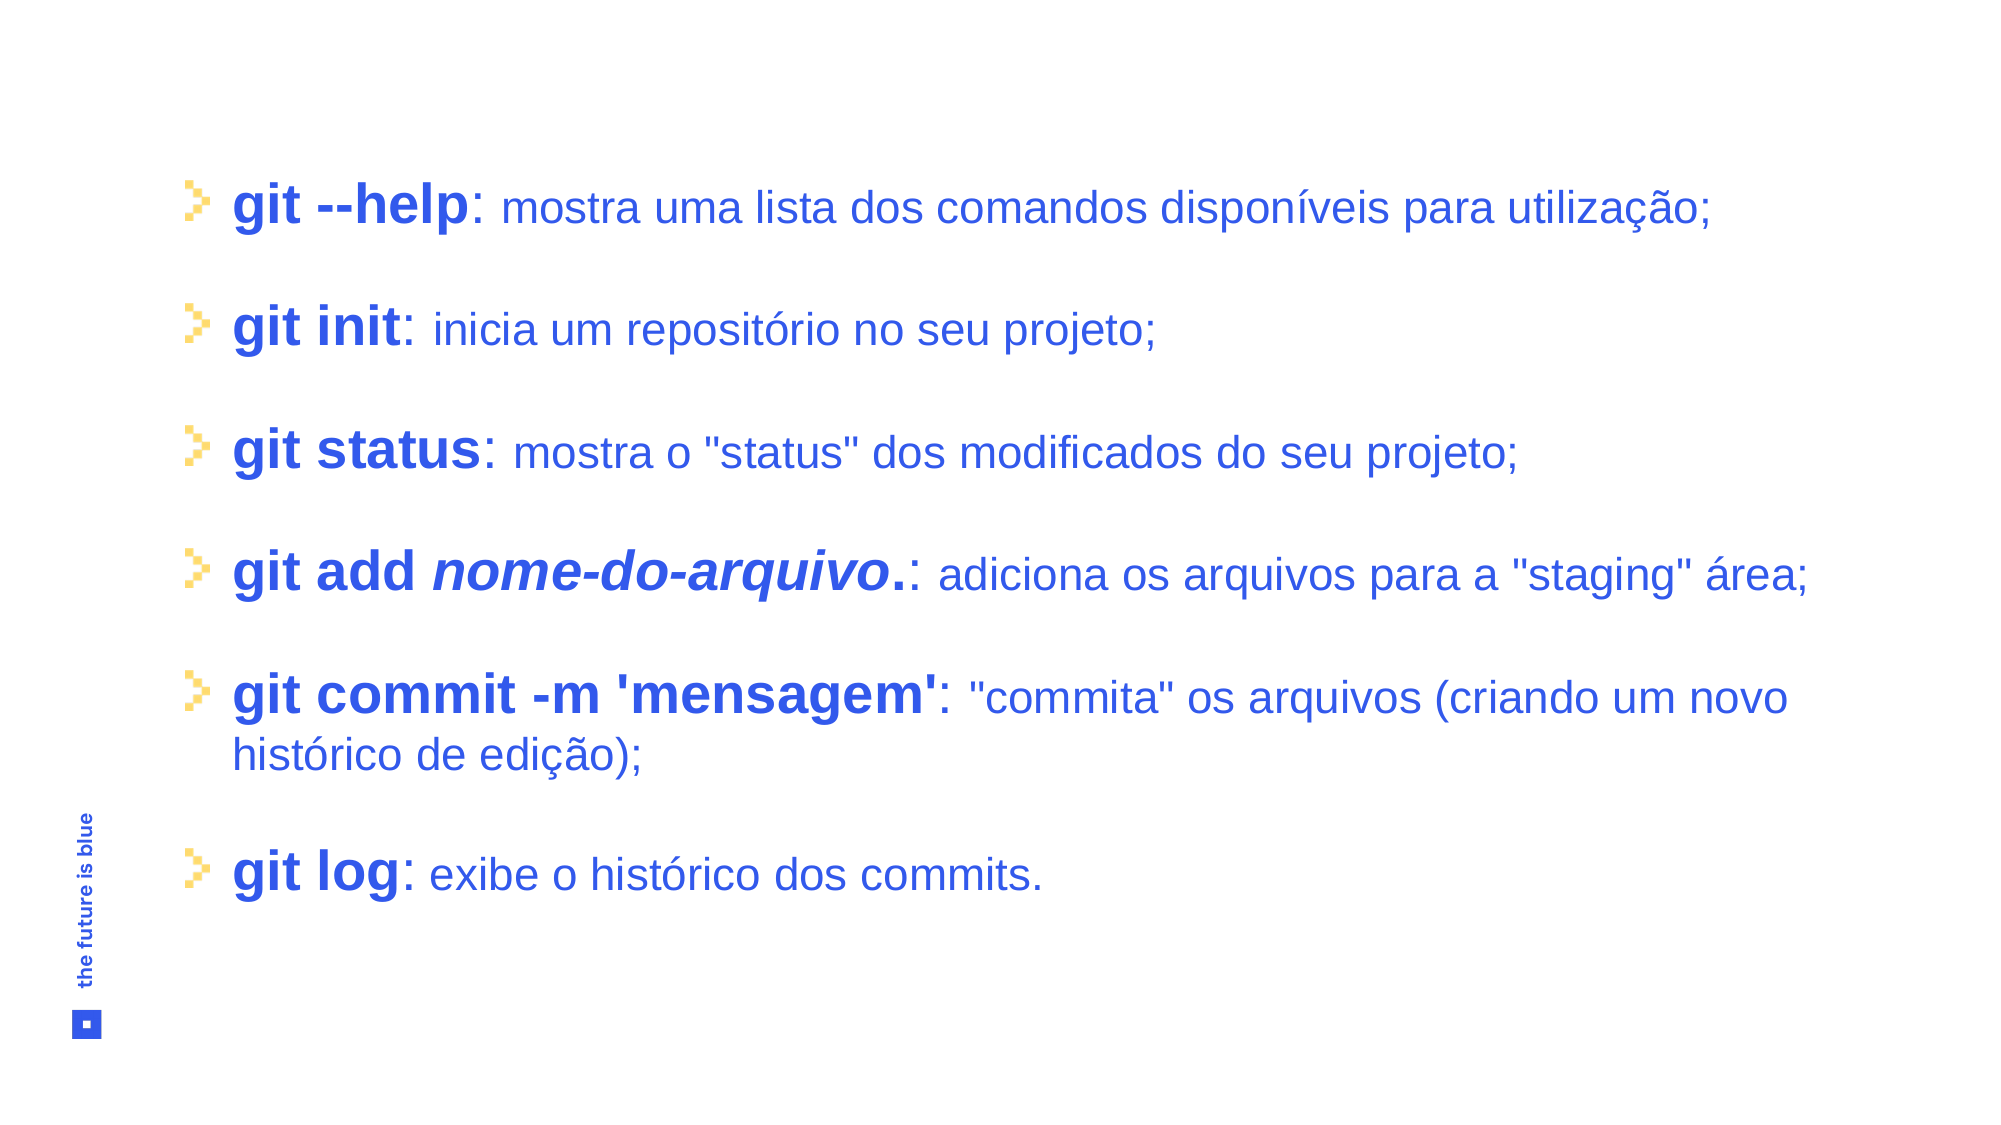

git --help: mostra uma lista dos comandos disponíveis para utilização;

git init: inicia um repositório no seu projeto;

git status: mostra o "status" dos modificados do seu projeto;

git add nome-do-arquivo.: adiciona os arquivos para a "staging" área;

git commit -m 'mensagem': "commita" os arquivos (criando um novo histórico de edição);

git log: exibe o histórico dos commits.